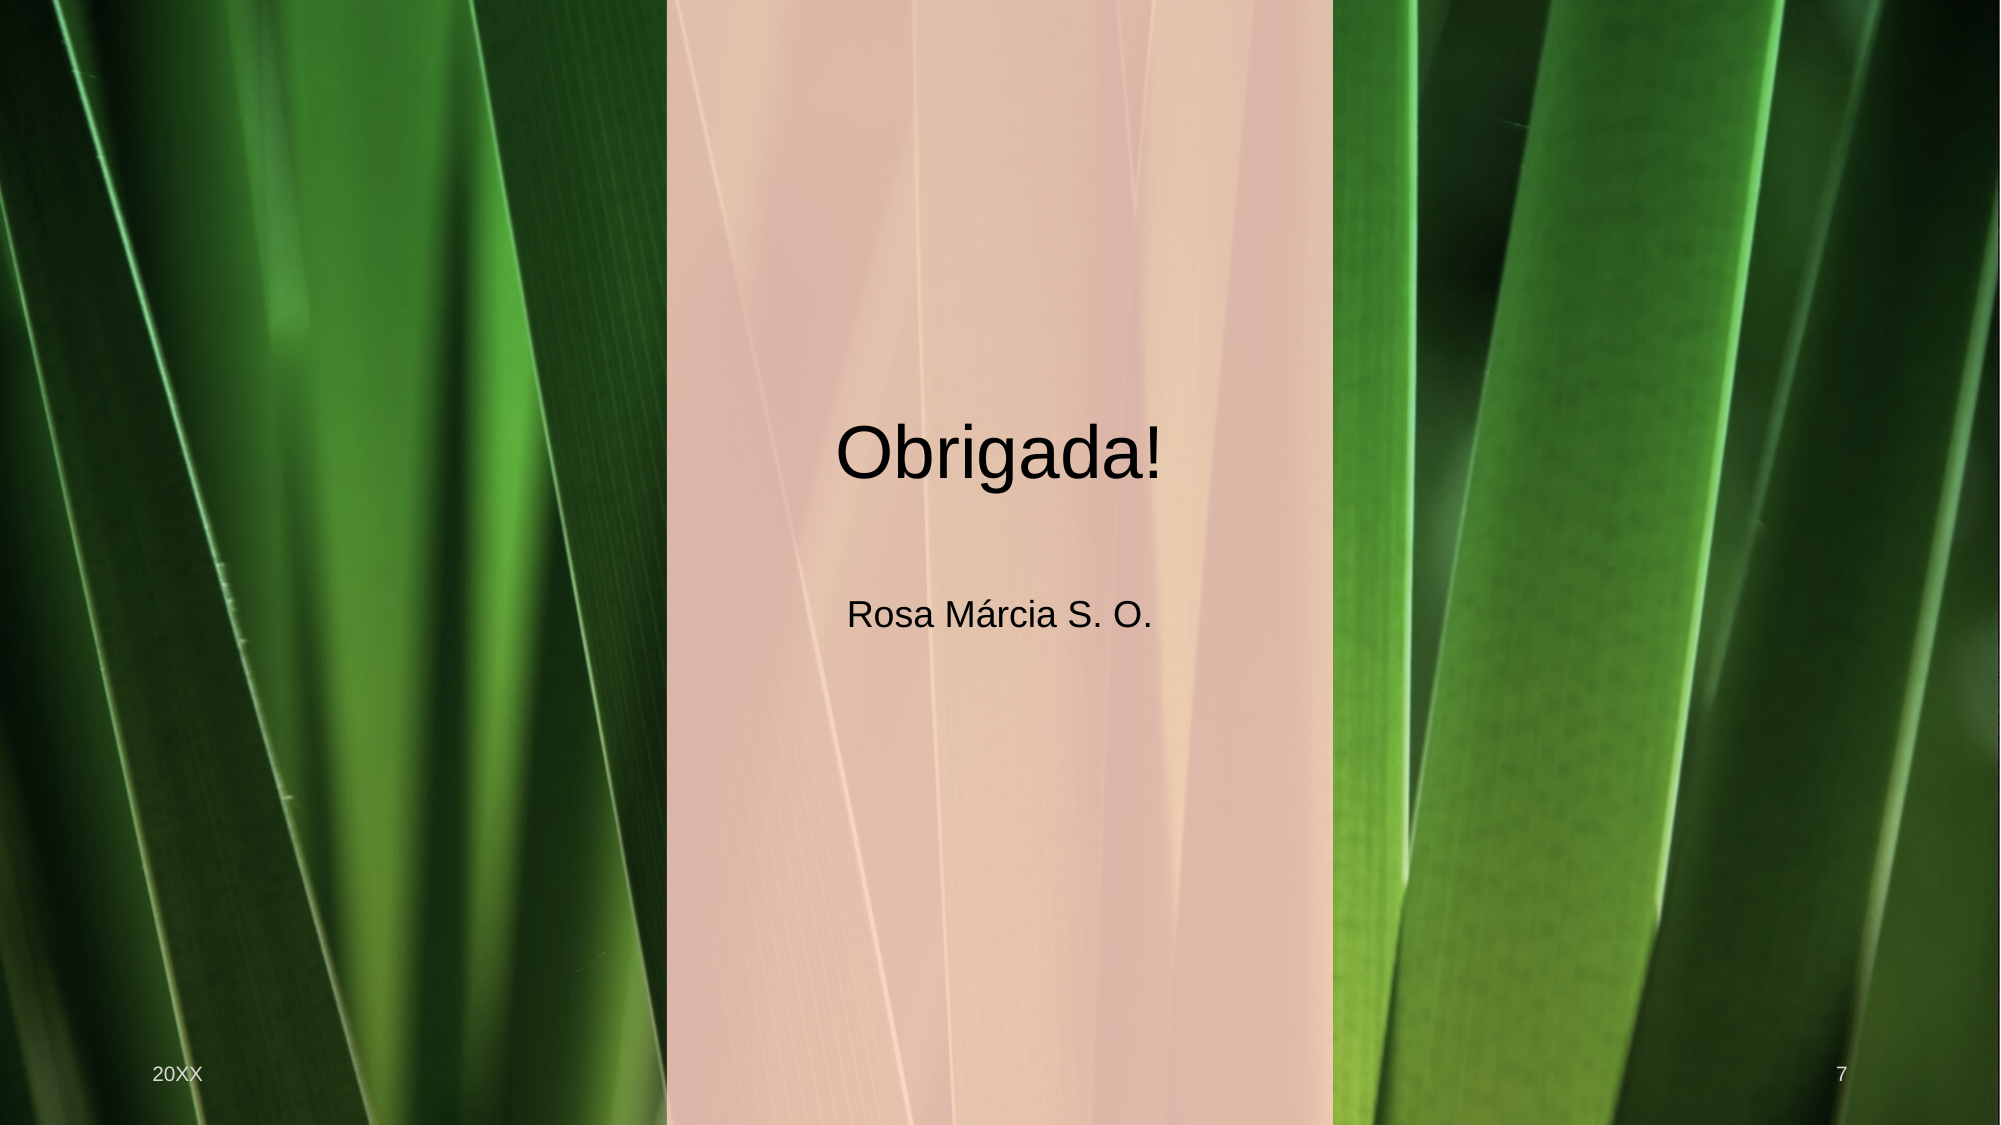

# Obrigada!
Rosa Márcia S. O.

20XX
7